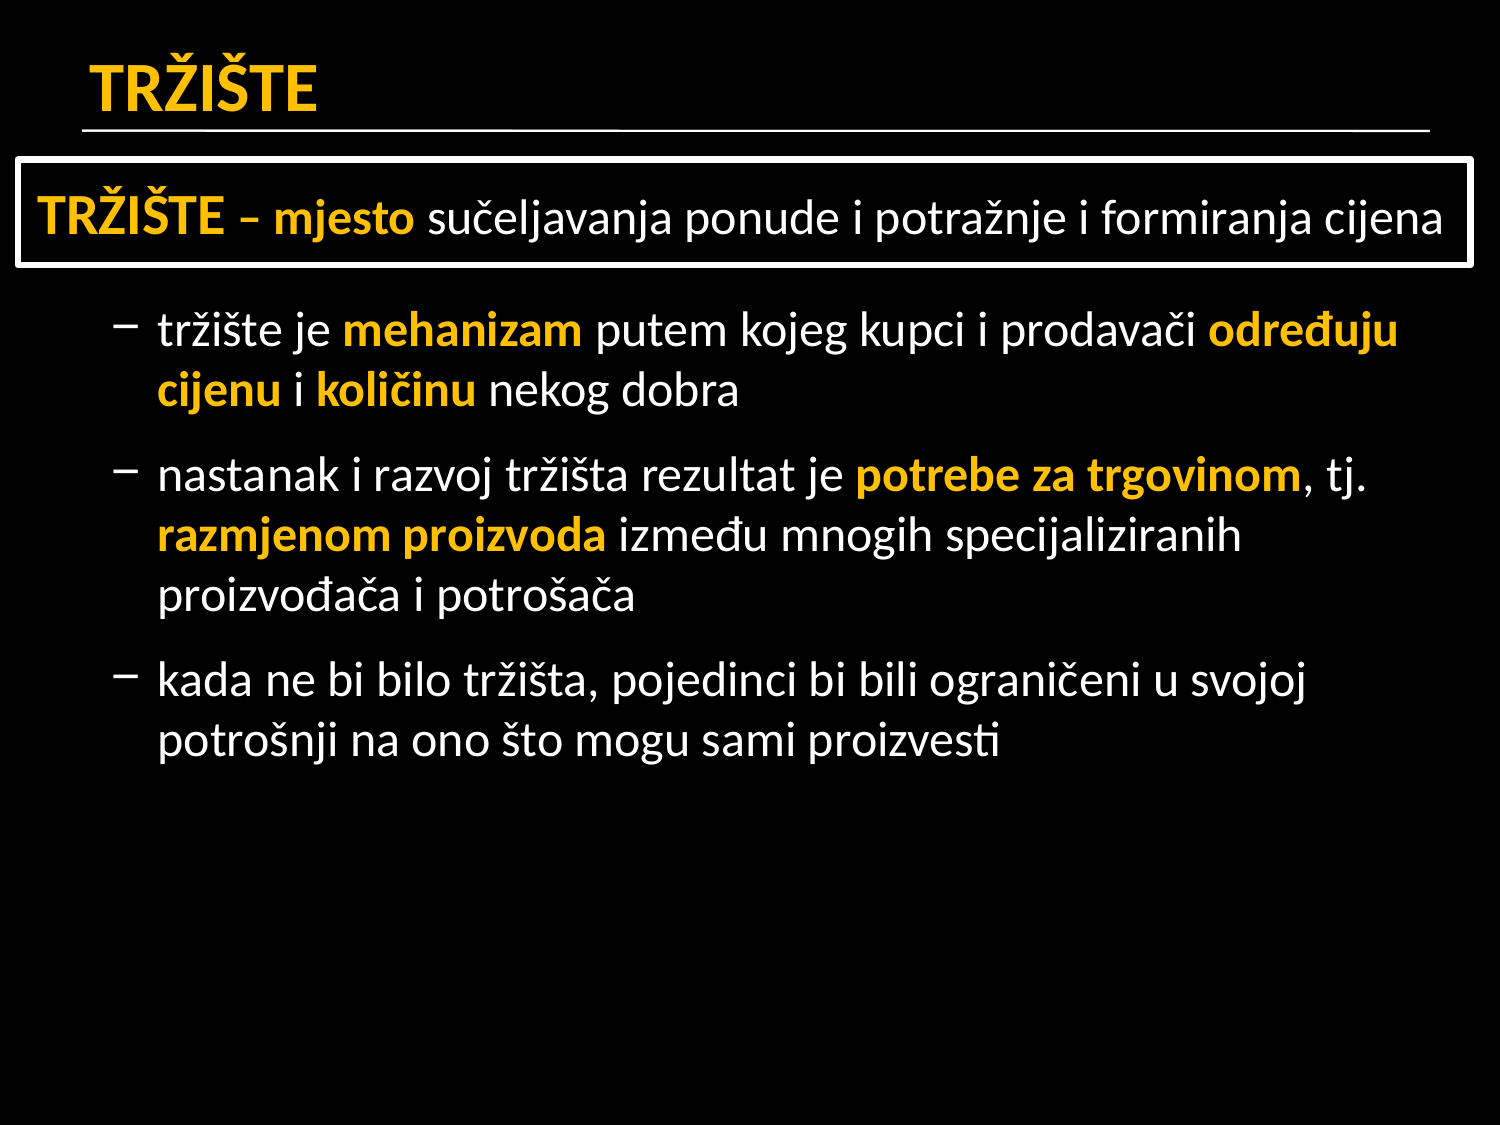

# TRŽIŠTE

TRŽIŠTE – mjesto sučeljavanja ponude i potražnje i formiranja cijena
tržište je mehanizam putem kojeg kupci i prodavači određuju cijenu i količinu nekog dobra
nastanak i razvoj tržišta rezultat je potrebe za trgovinom, tj. razmjenom proizvoda između mnogih specijaliziranih proizvođača i potrošača
kada ne bi bilo tržišta, pojedinci bi bili ograničeni u svojoj potrošnji na ono što mogu sami proizvesti